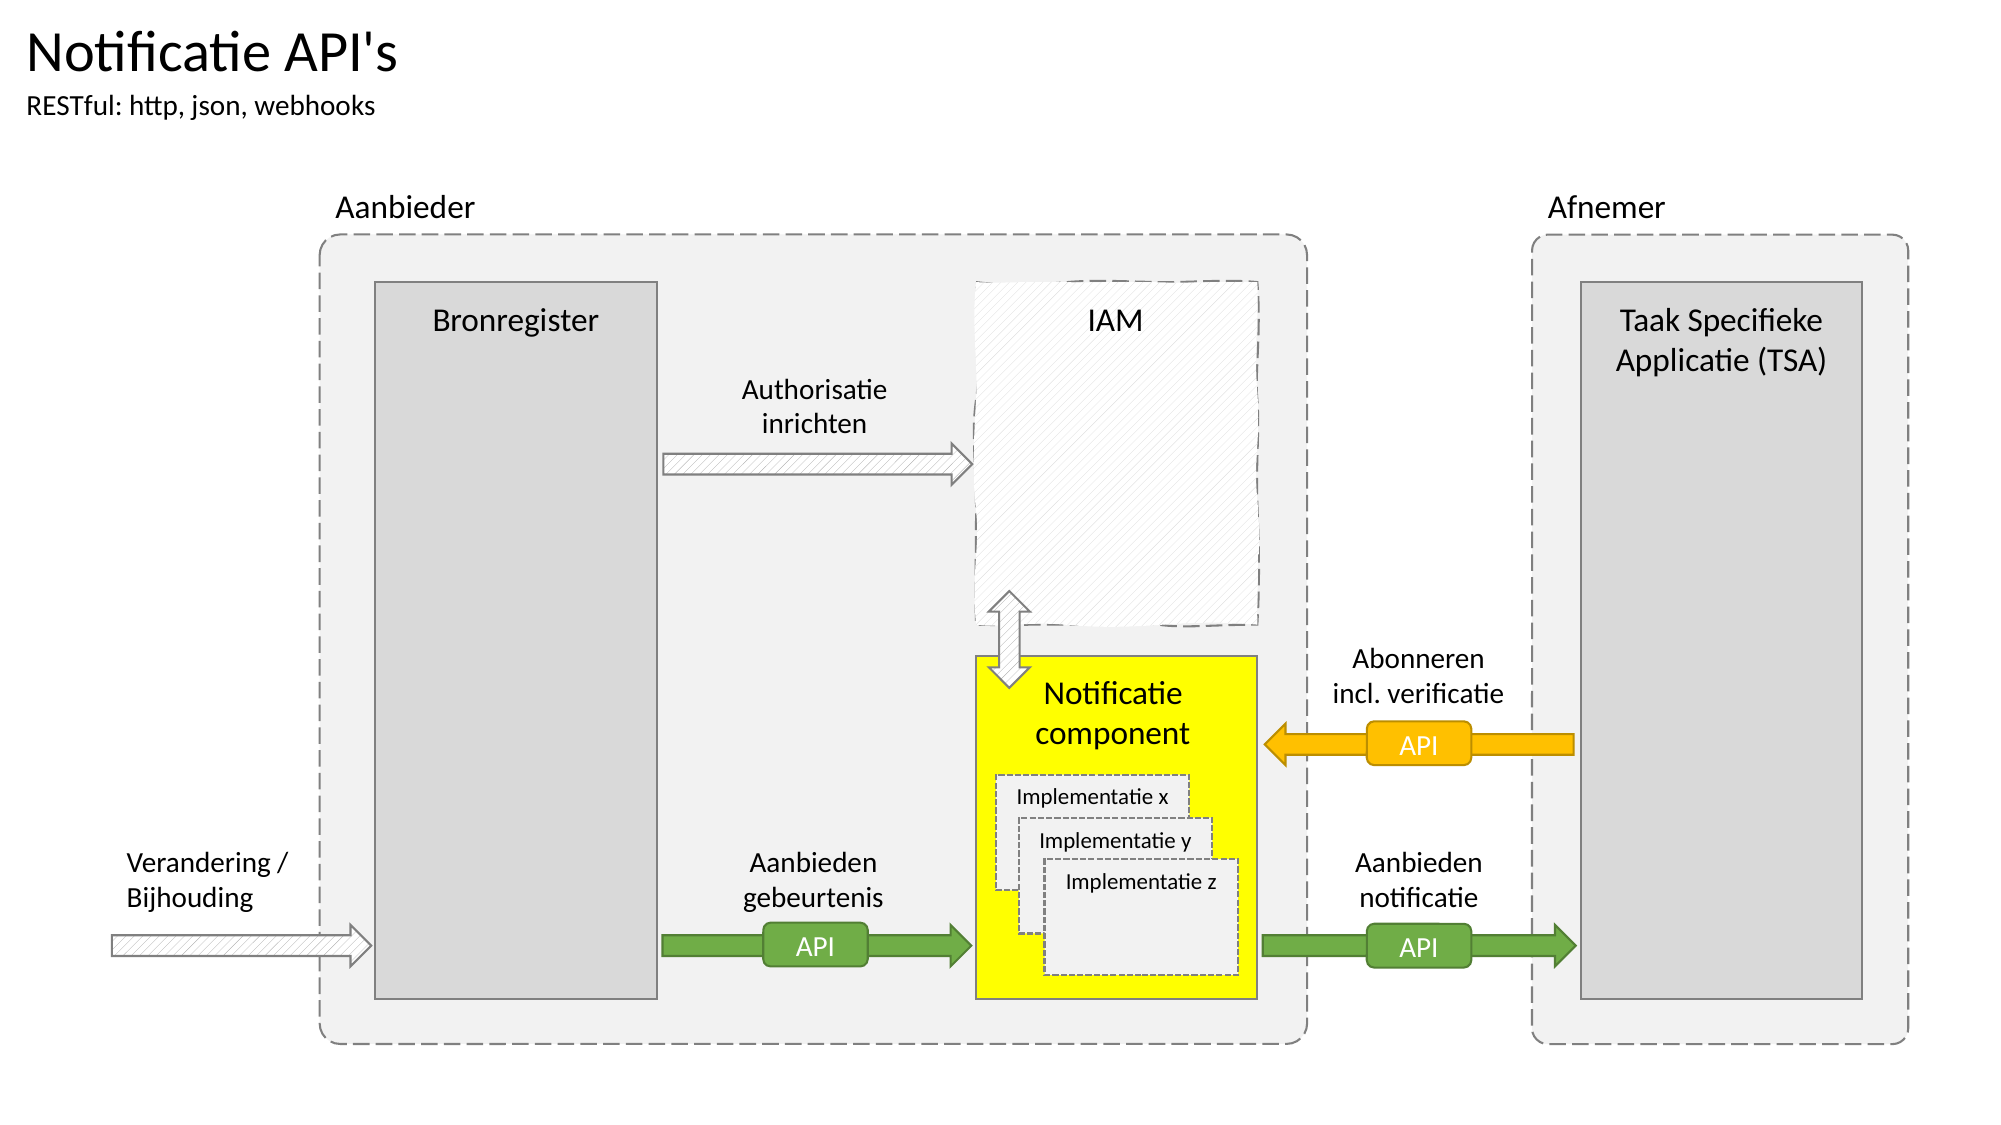

Notificatie API's
RESTful: http, json, webhooks
Aanbieder
Afnemer

Bronregister
IAM
Taak Specifieke
Applicatie (TSA)
Authorisatie inrichten

Abonneren
incl. verificatie

Notificatie component
API

Implementatie x
Implementatie y
Verandering / Bijhouding
Aanbieden gebeurtenis
Aanbieden notificatie
Implementatie z
API
API